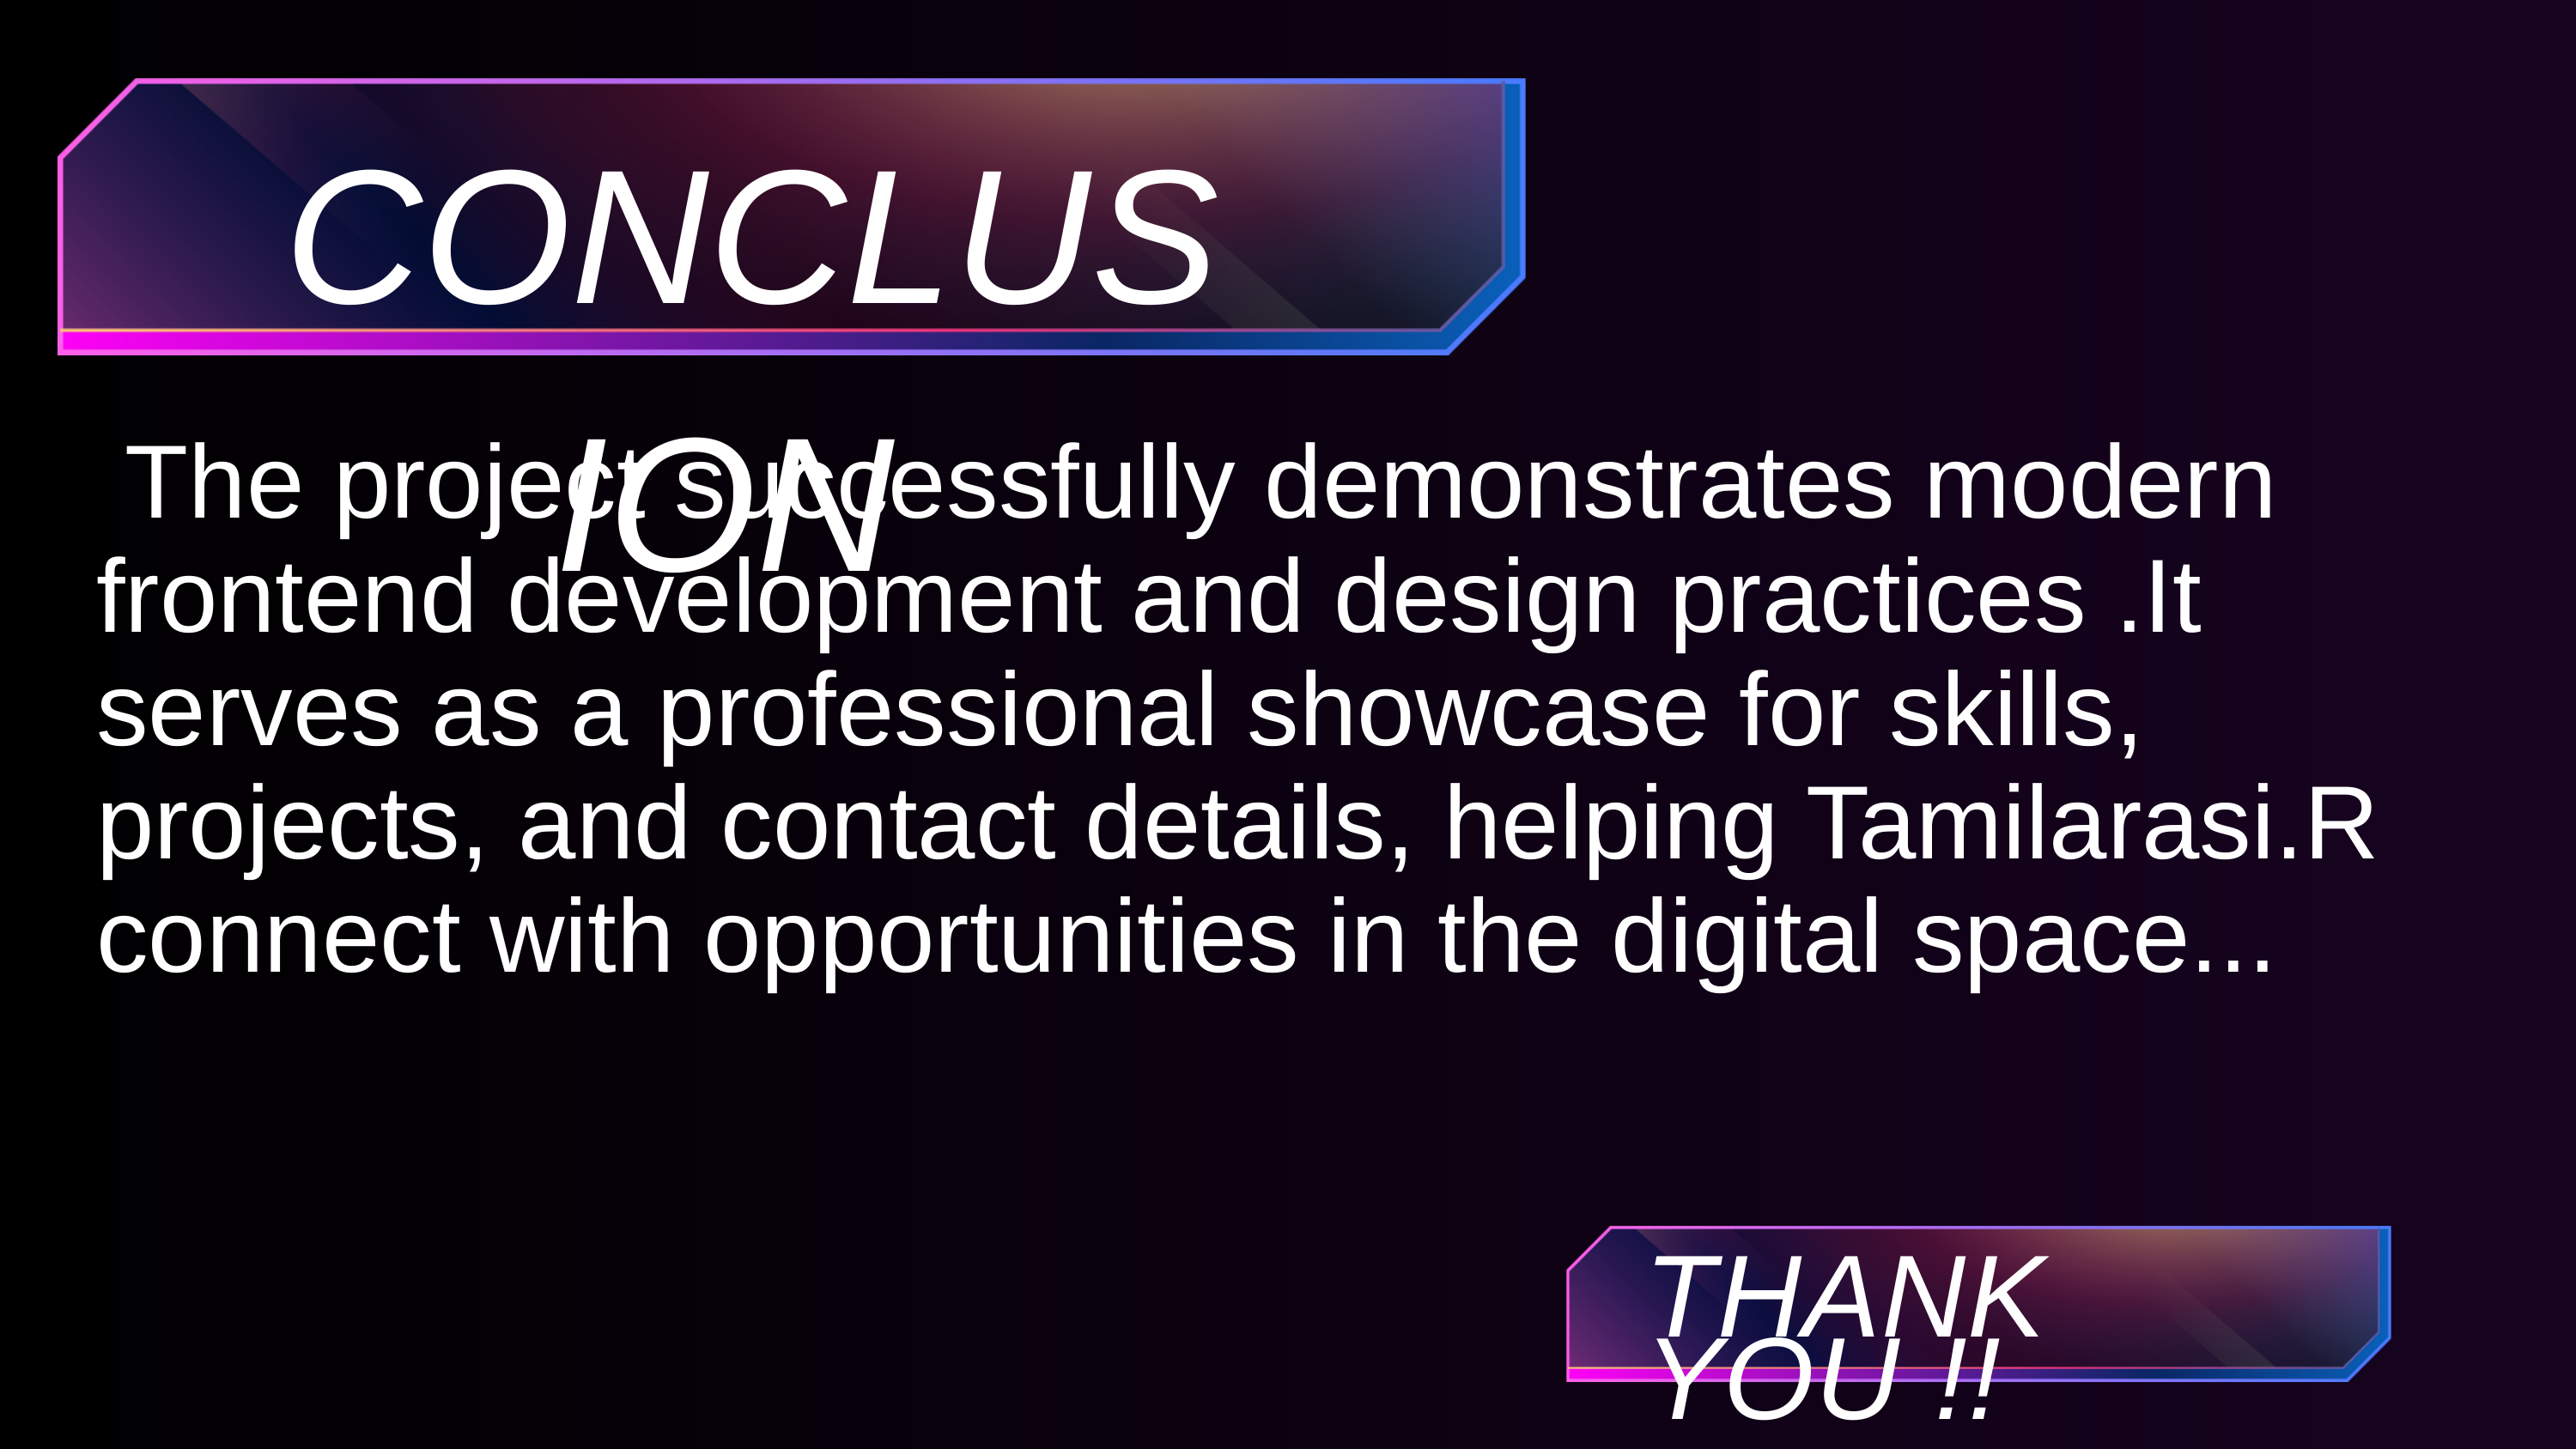

CONCLUSION

 The project successfully demonstrates modern frontend development and design practices .It serves as a professional showcase for skills, projects, and contact details, helping Tamilarasi.R connect with opportunities in the digital space...

THANK YOU !!